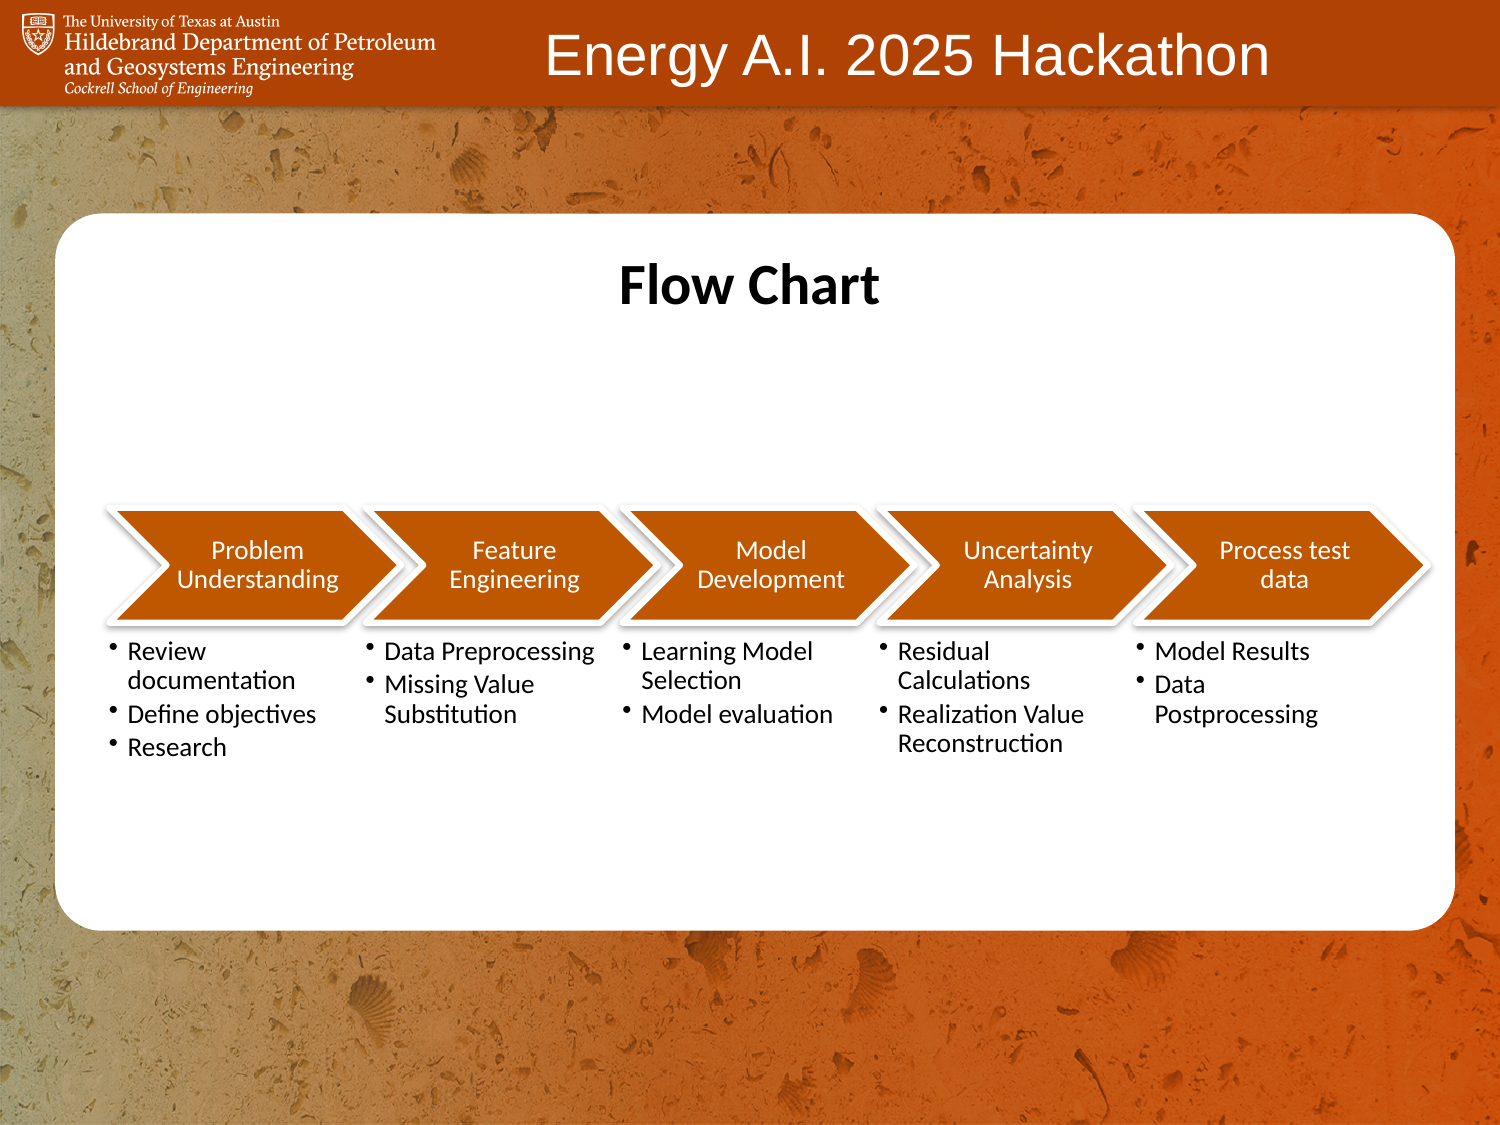

Problem Understanding
Review documentation
Define objectives
Research
Feature Engineering
Data Preprocessing
Missing Value Substitution

Model Development
Learning Model Selection
Model evaluation
Uncertainty Analysis
Residual Calculations
Realization Value Reconstruction
Process test data
Model Results
Data Postprocessing

Flow Chart